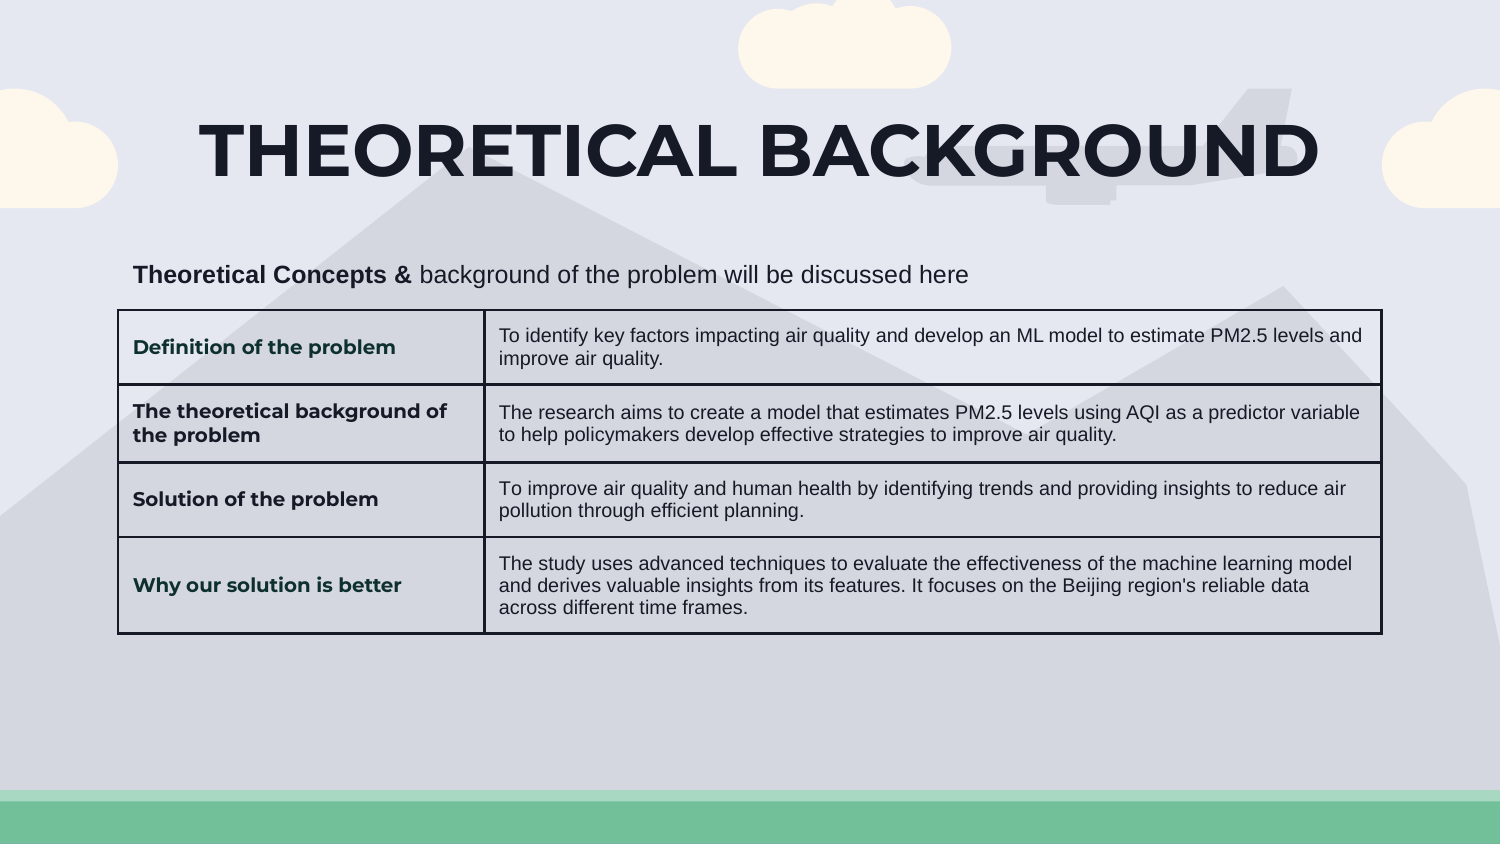

# THEORETICAL BACKGROUND
Theoretical Concepts & background of the problem will be discussed here
| Definition of the problem | To identify key factors impacting air quality and develop an ML model to estimate PM2.5 levels and improve air quality. |
| --- | --- |
| The theoretical background of the problem | The research aims to create a model that estimates PM2.5 levels using AQI as a predictor variable to help policymakers develop effective strategies to improve air quality. |
| Solution of the problem | To improve air quality and human health by identifying trends and providing insights to reduce air pollution through efficient planning. |
| Why our solution is better | The study uses advanced techniques to evaluate the effectiveness of the machine learning model and derives valuable insights from its features. It focuses on the Beijing region's reliable data across different time frames. |